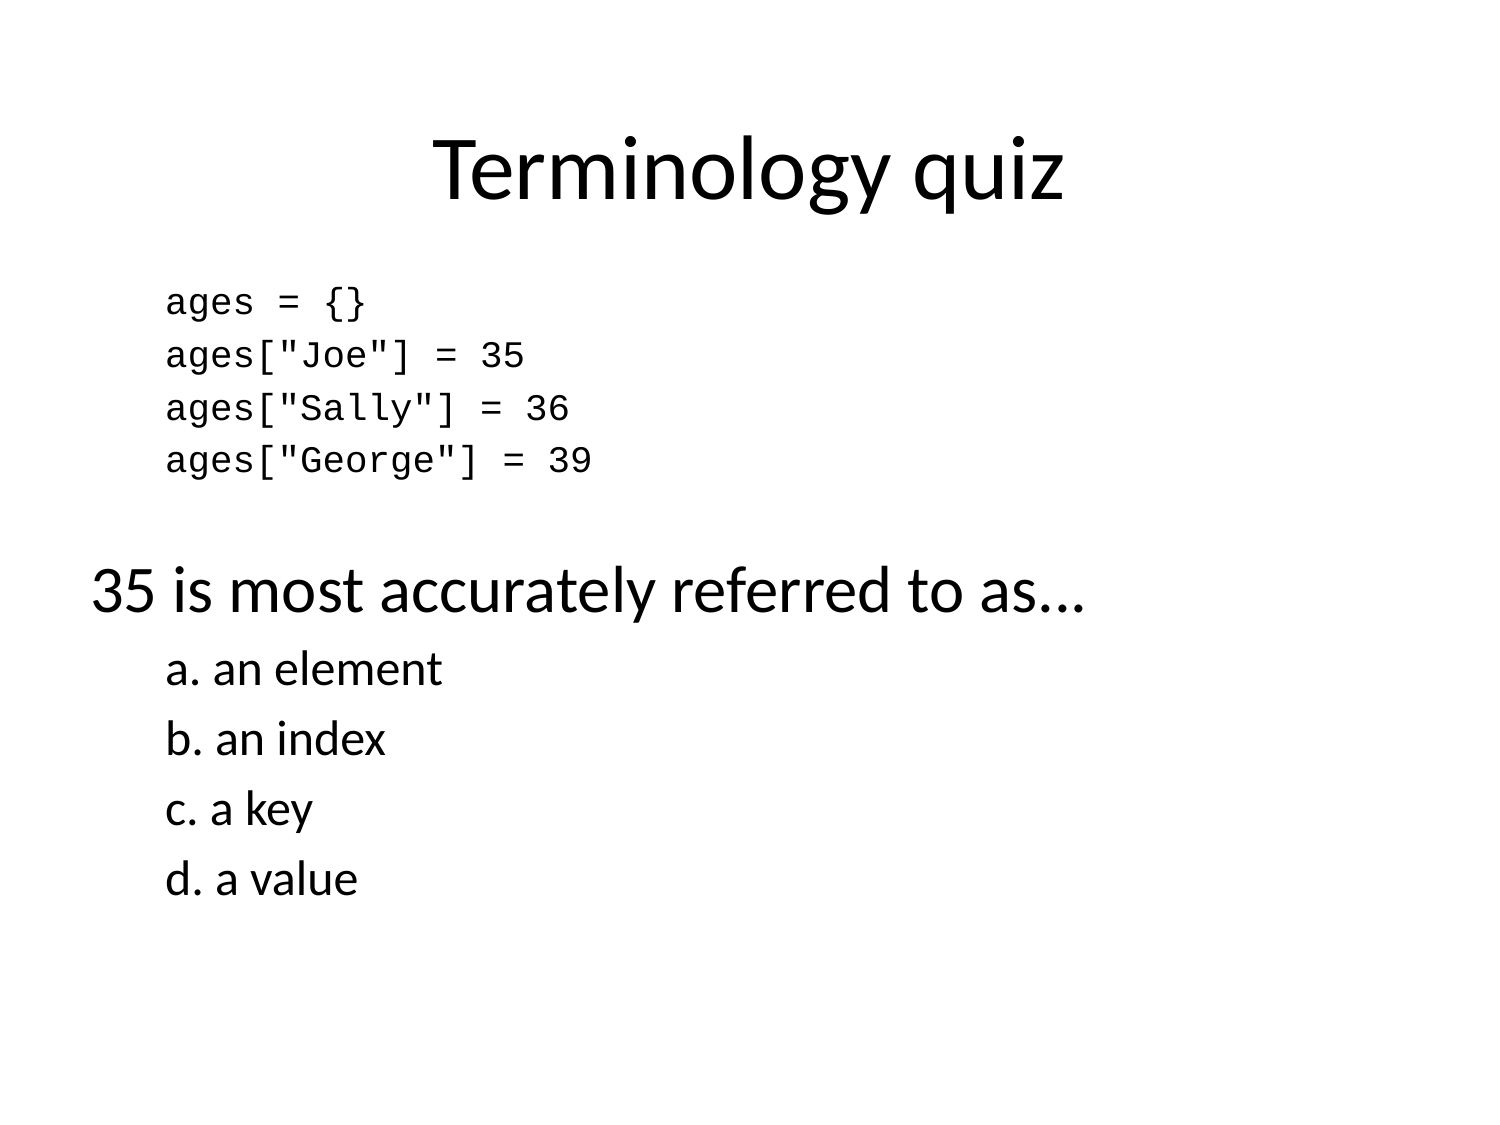

# Terminology quiz
ages = {}
ages["Joe"] = 35
ages["Sally"] = 36
ages["George"] = 39

35 is most accurately referred to as...
a. an element
b. an index
c. a key
d. a value